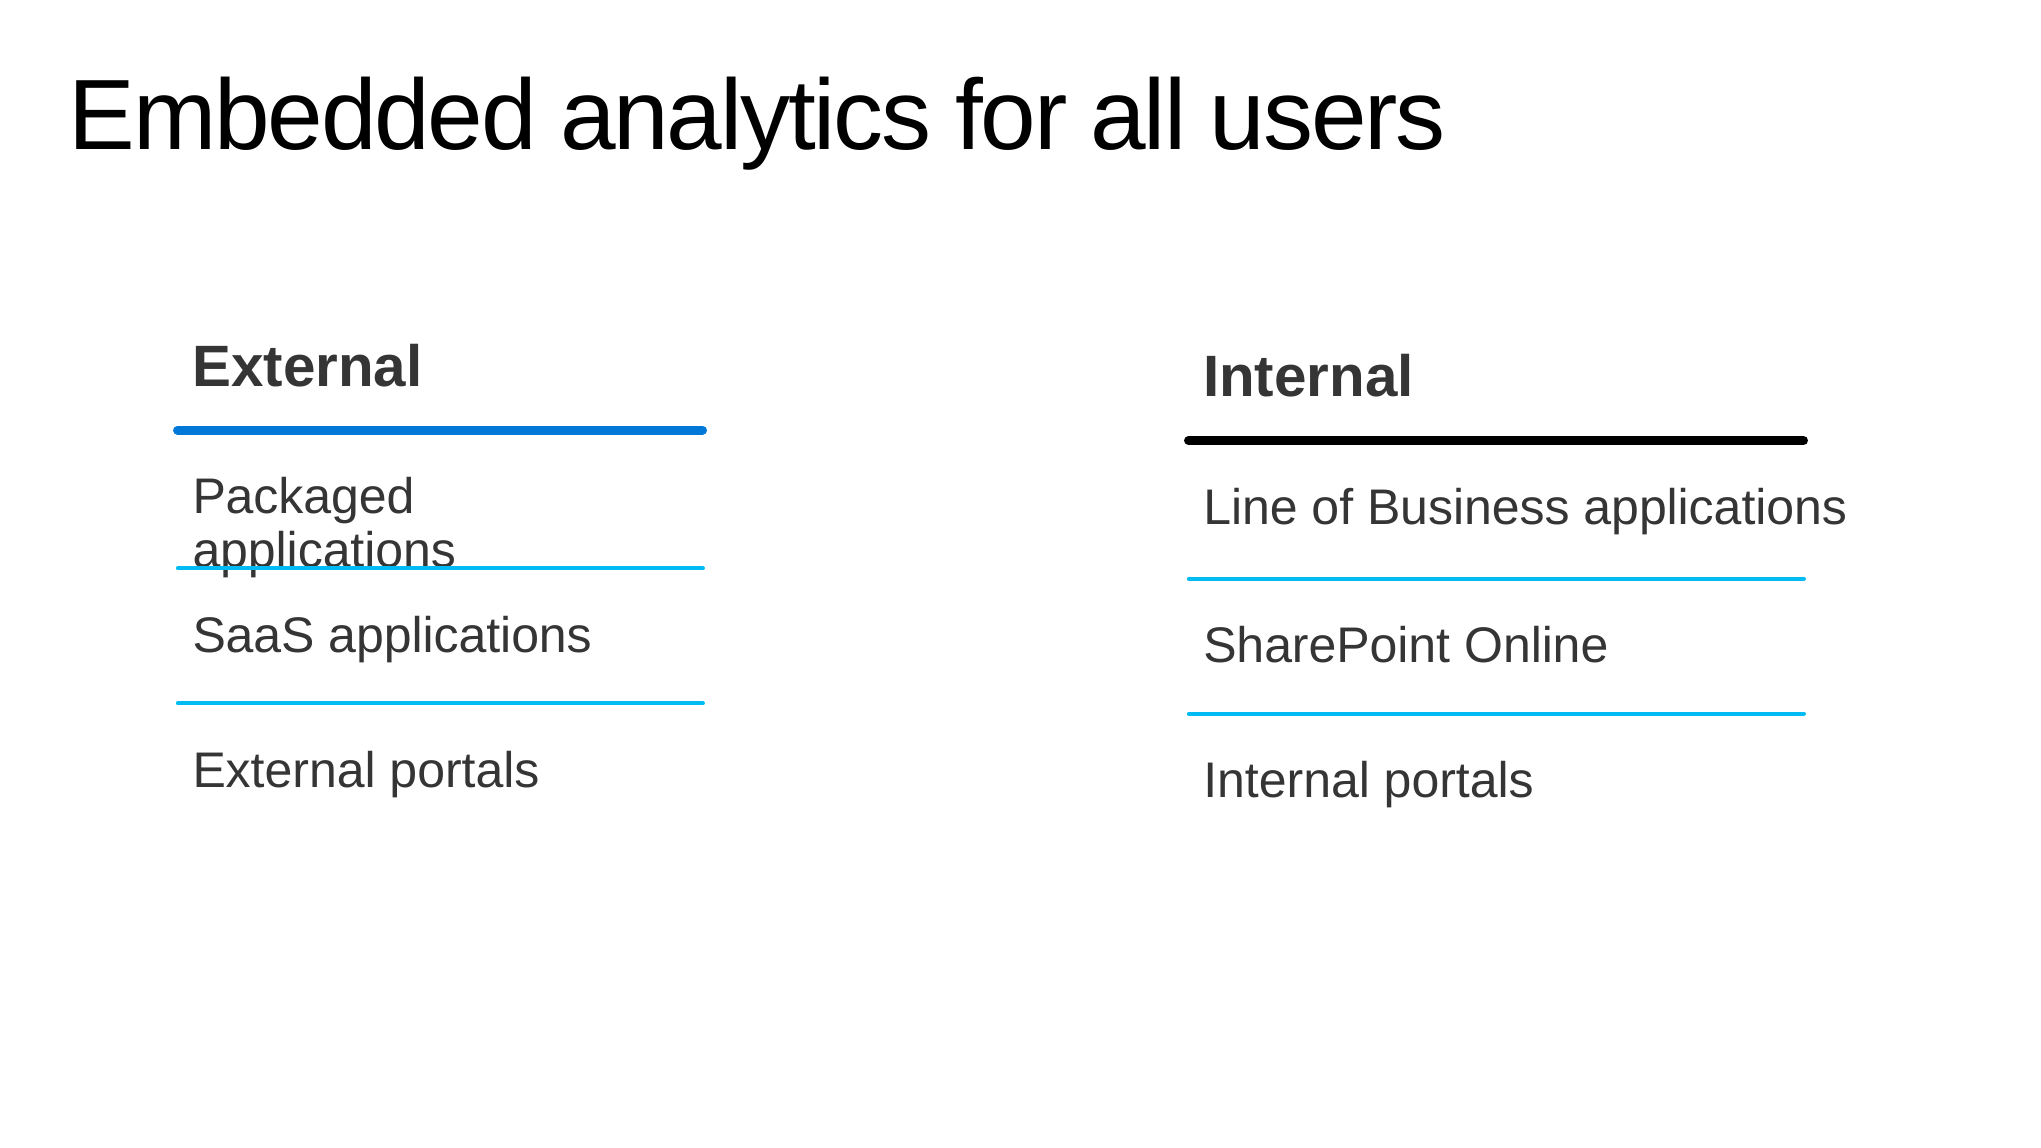

# Embedded analytics for all users
External

Packaged applications

SaaS applications

External portals
Internal

Line of Business applications

SharePoint Online

Internal portals